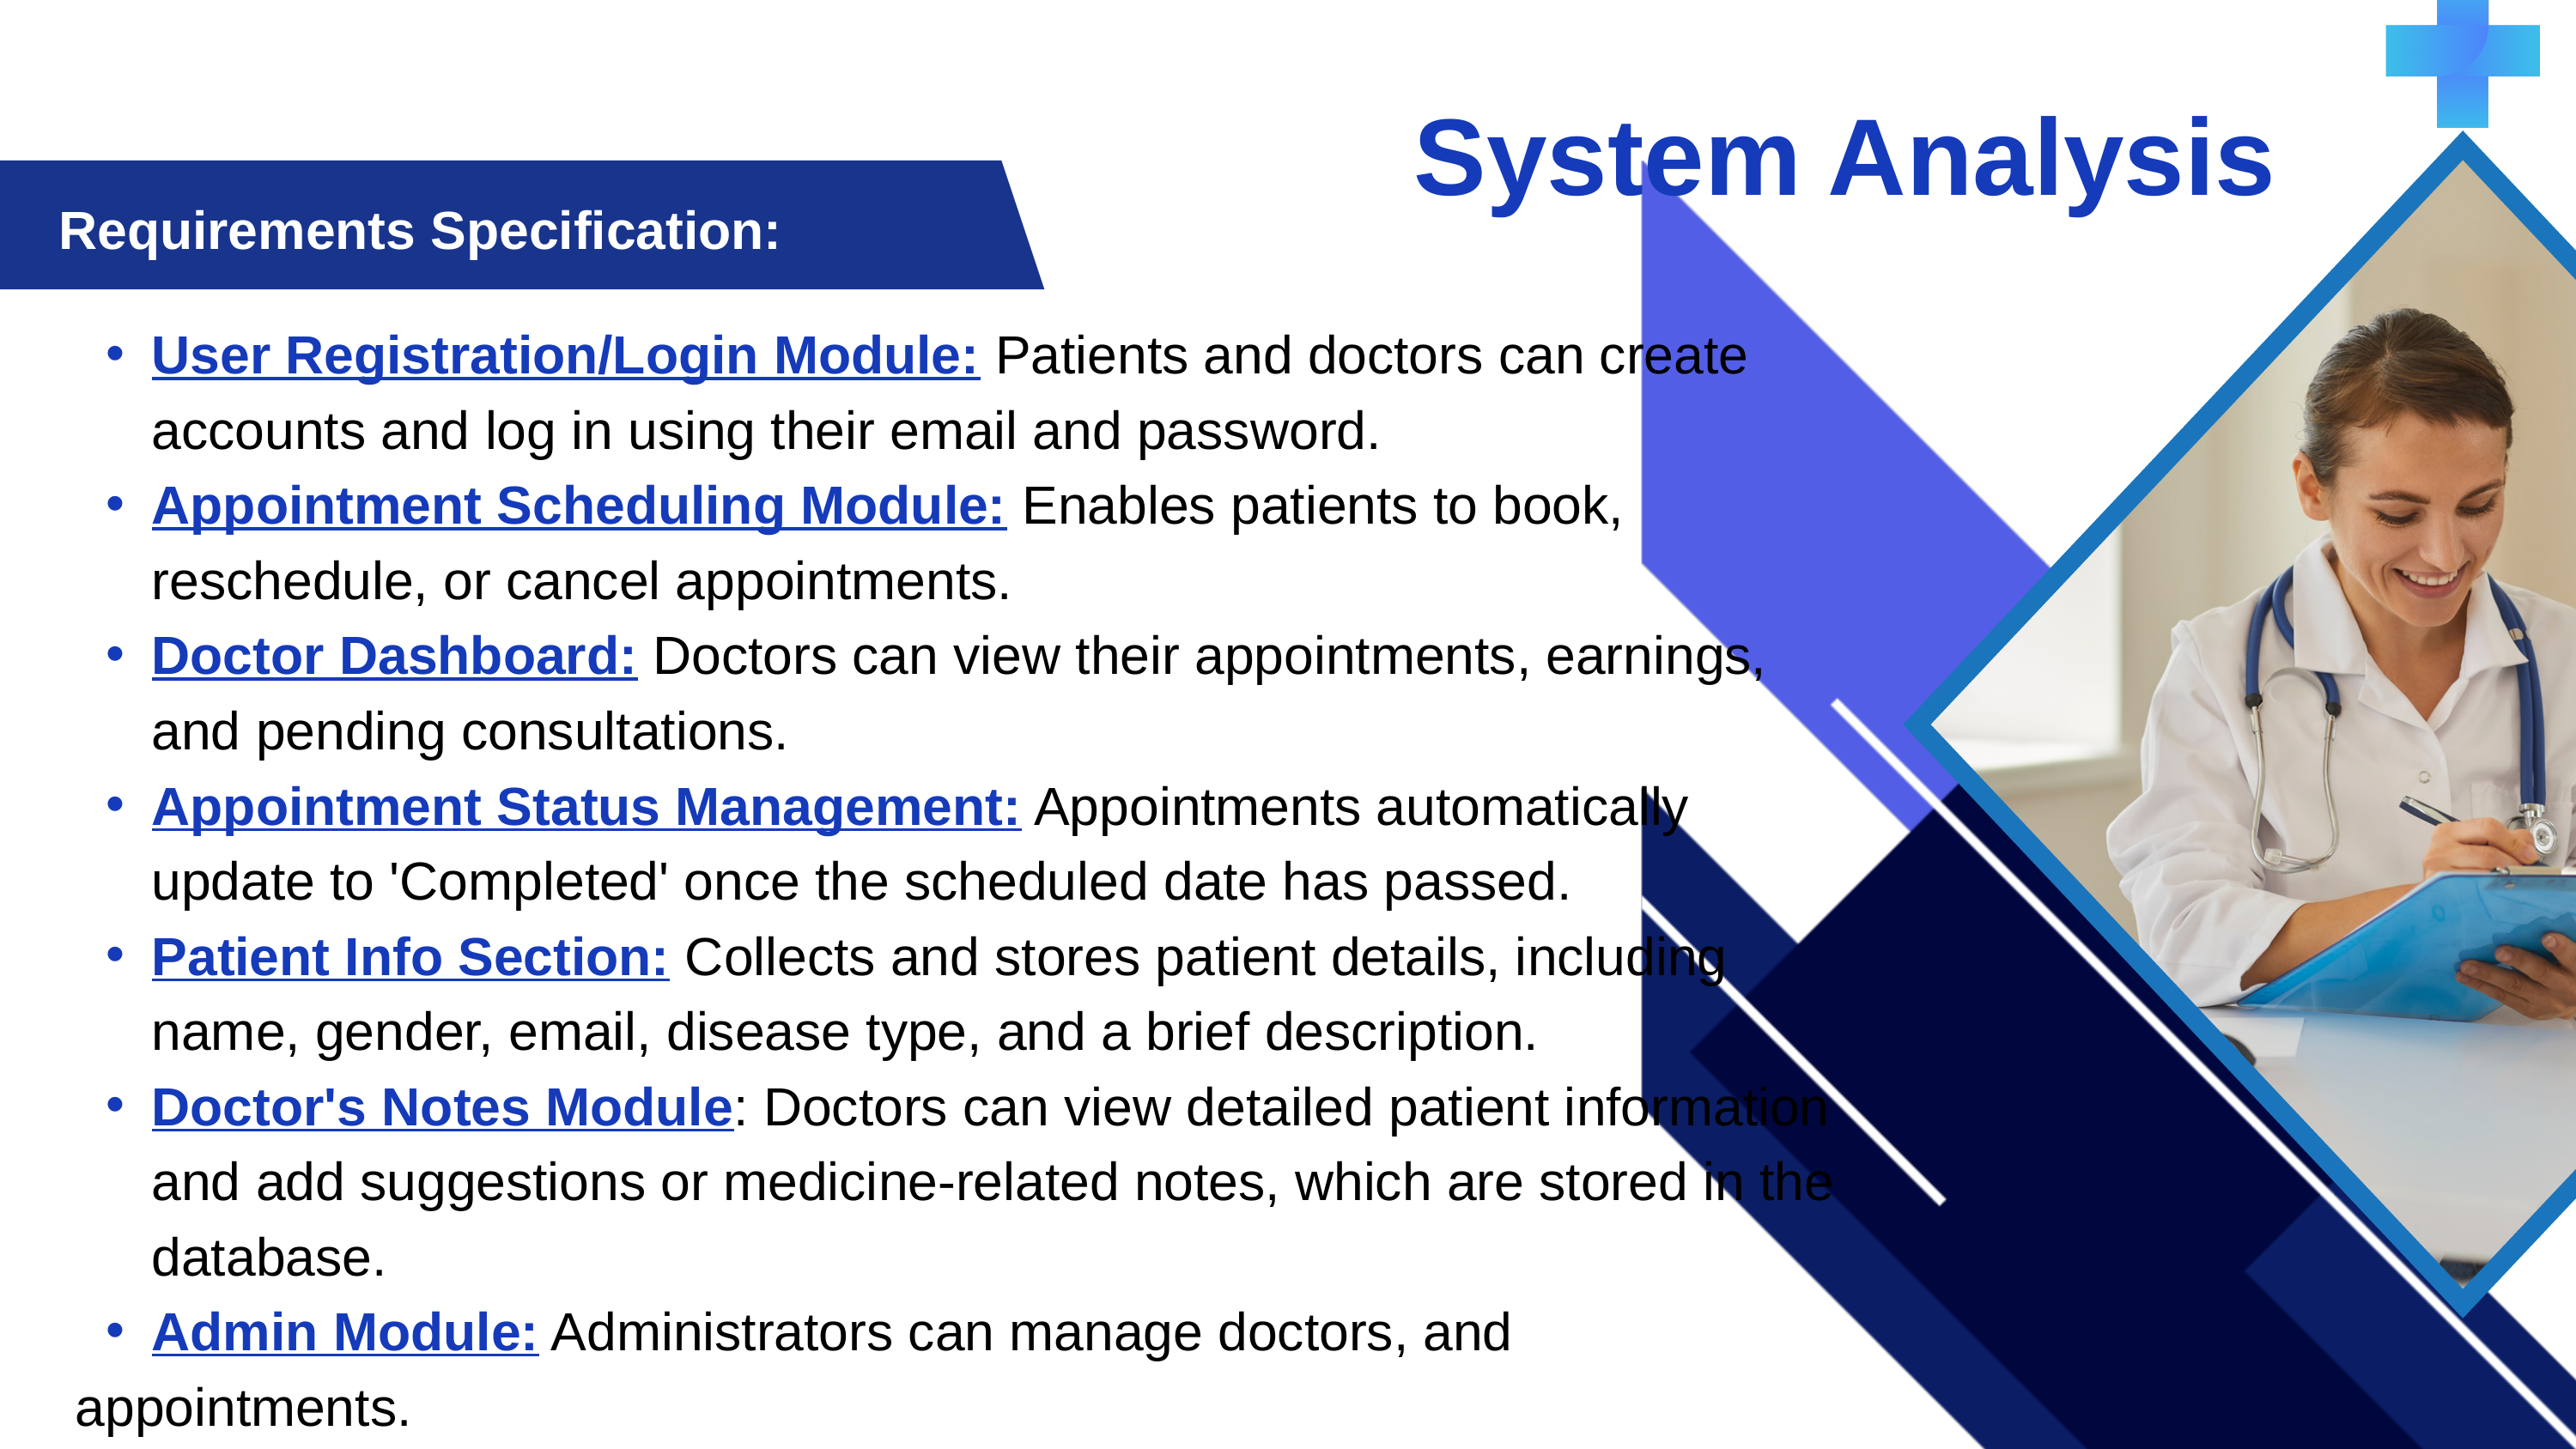

System Analysis

Requirements Specification:
User Registration/Login Module: Patients and doctors can create accounts and log in using their email and password.
Appointment Scheduling Module: Enables patients to book, reschedule, or cancel appointments.
Doctor Dashboard: Doctors can view their appointments, earnings, and pending consultations.
Appointment Status Management: Appointments automatically update to 'Completed' once the scheduled date has passed.
Patient Info Section: Collects and stores patient details, including name, gender, email, disease type, and a brief description.
Doctor's Notes Module: Doctors can view detailed patient information and add suggestions or medicine-related notes, which are stored in the database.
Admin Module: Administrators can manage doctors, and
 appointments.